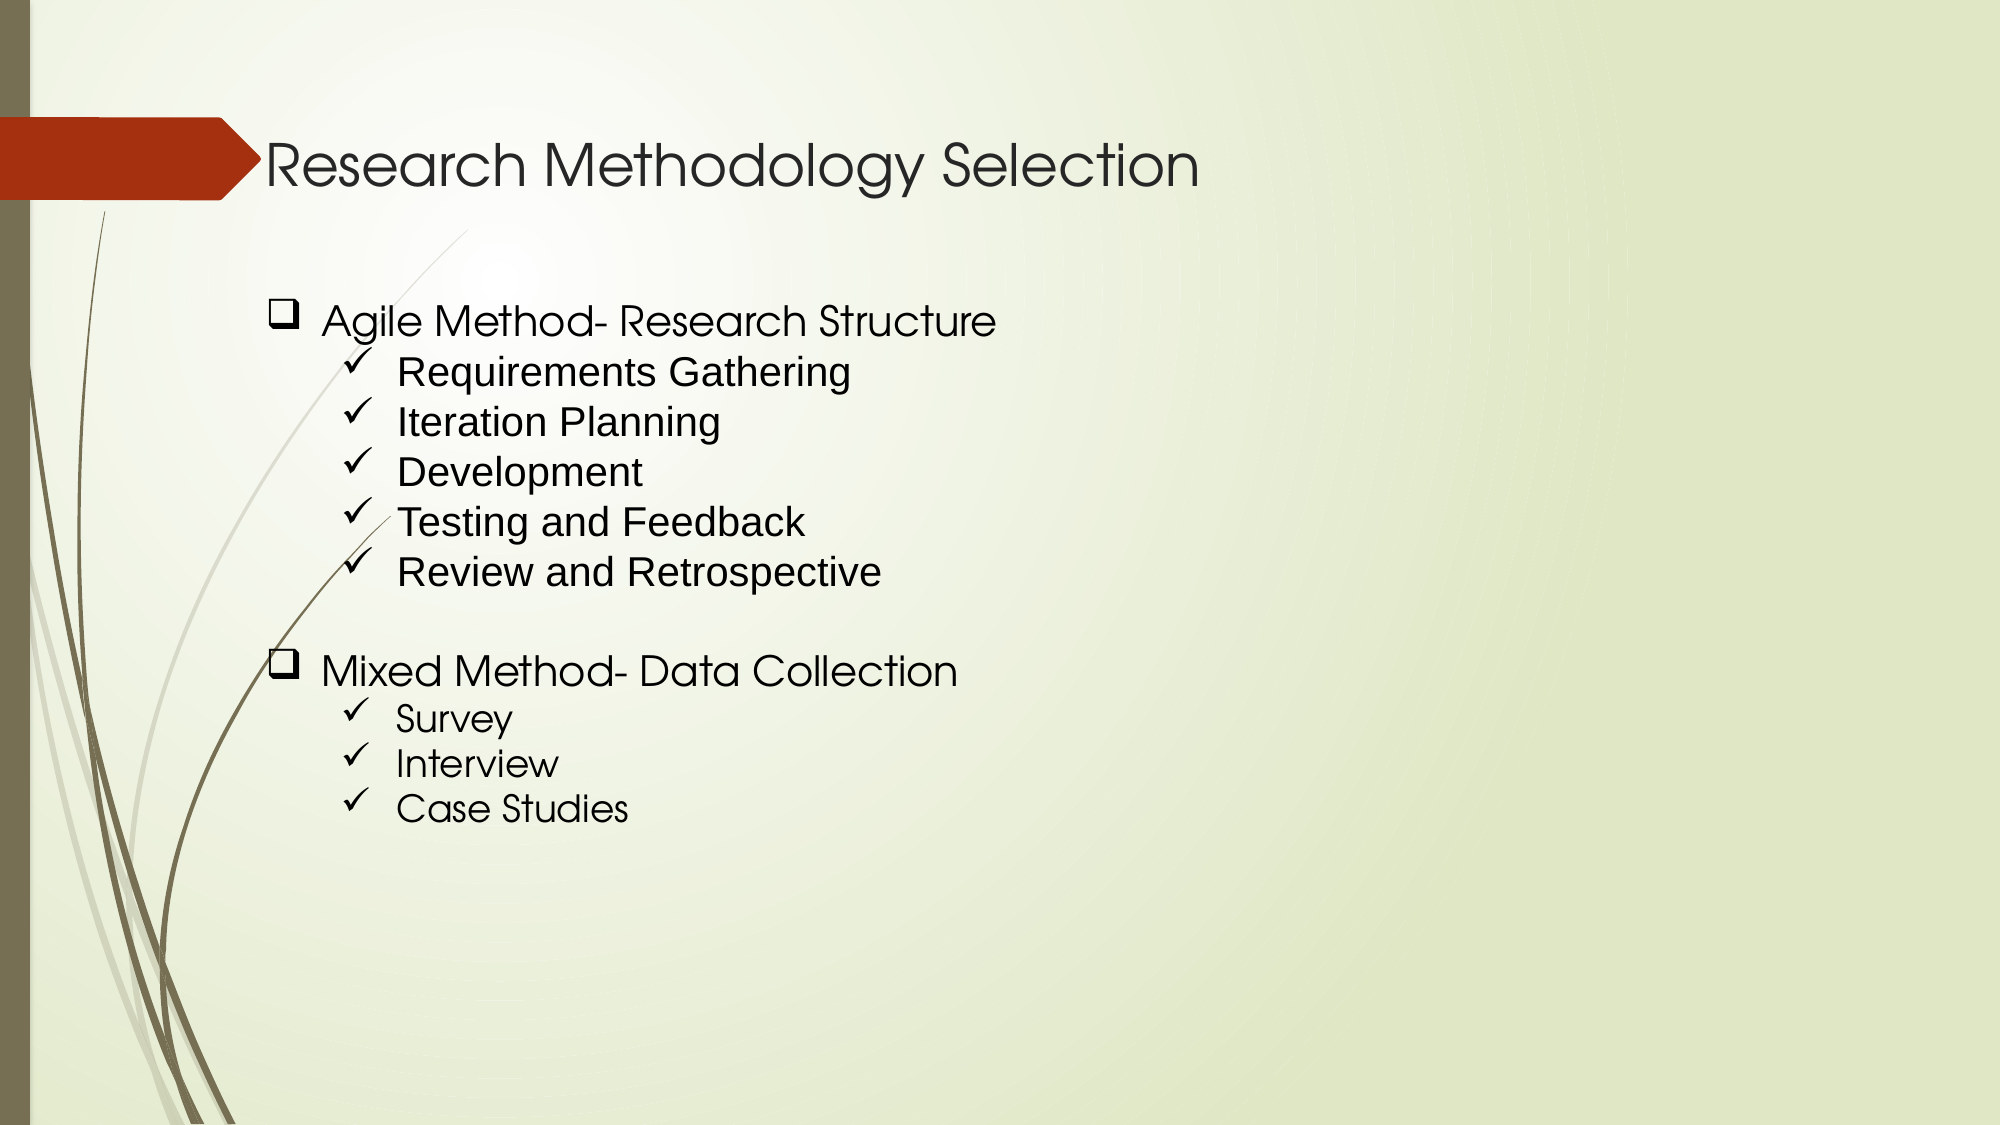

Research Methodology Selection
Agile Method- Research Structure
Requirements Gathering
Iteration Planning
Development
Testing and Feedback
Review and Retrospective

Mixed Method- Data Collection
Survey
Interview
Case Studies